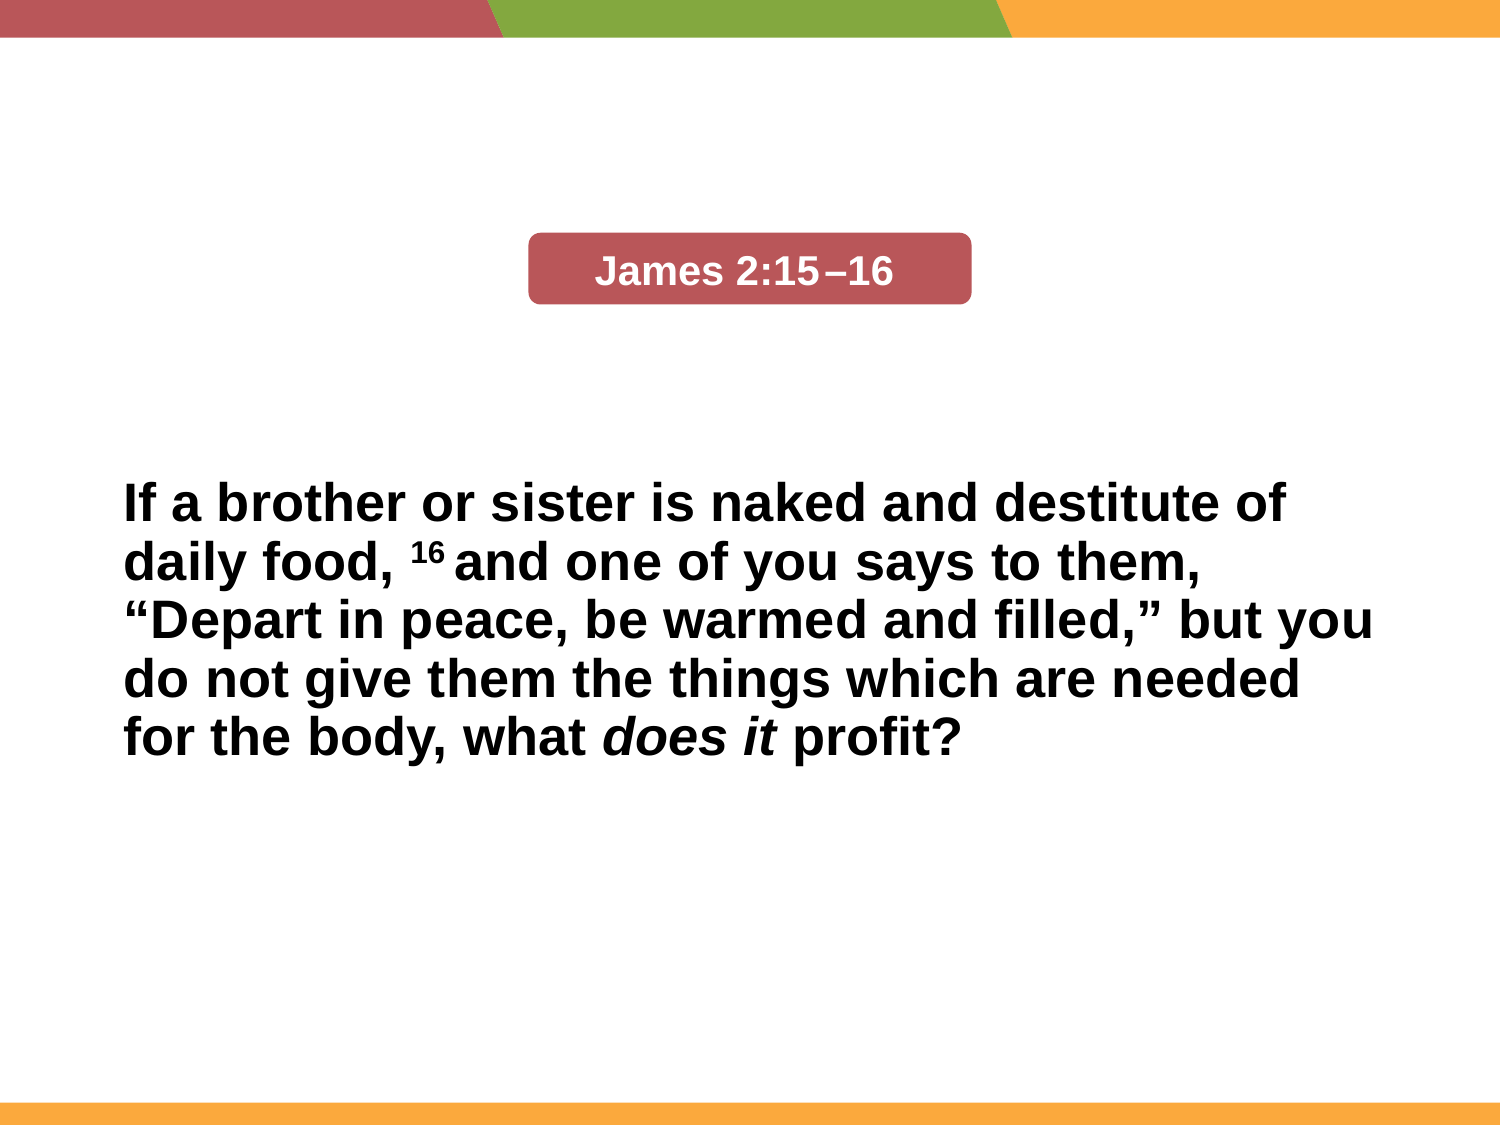

James 2:15 –16
If a brother or sister is naked and destitute of daily food, 16 and one of you says to them, “Depart in peace, be warmed and filled,” but you do not give them the things which are needed for the body, what does it profit?